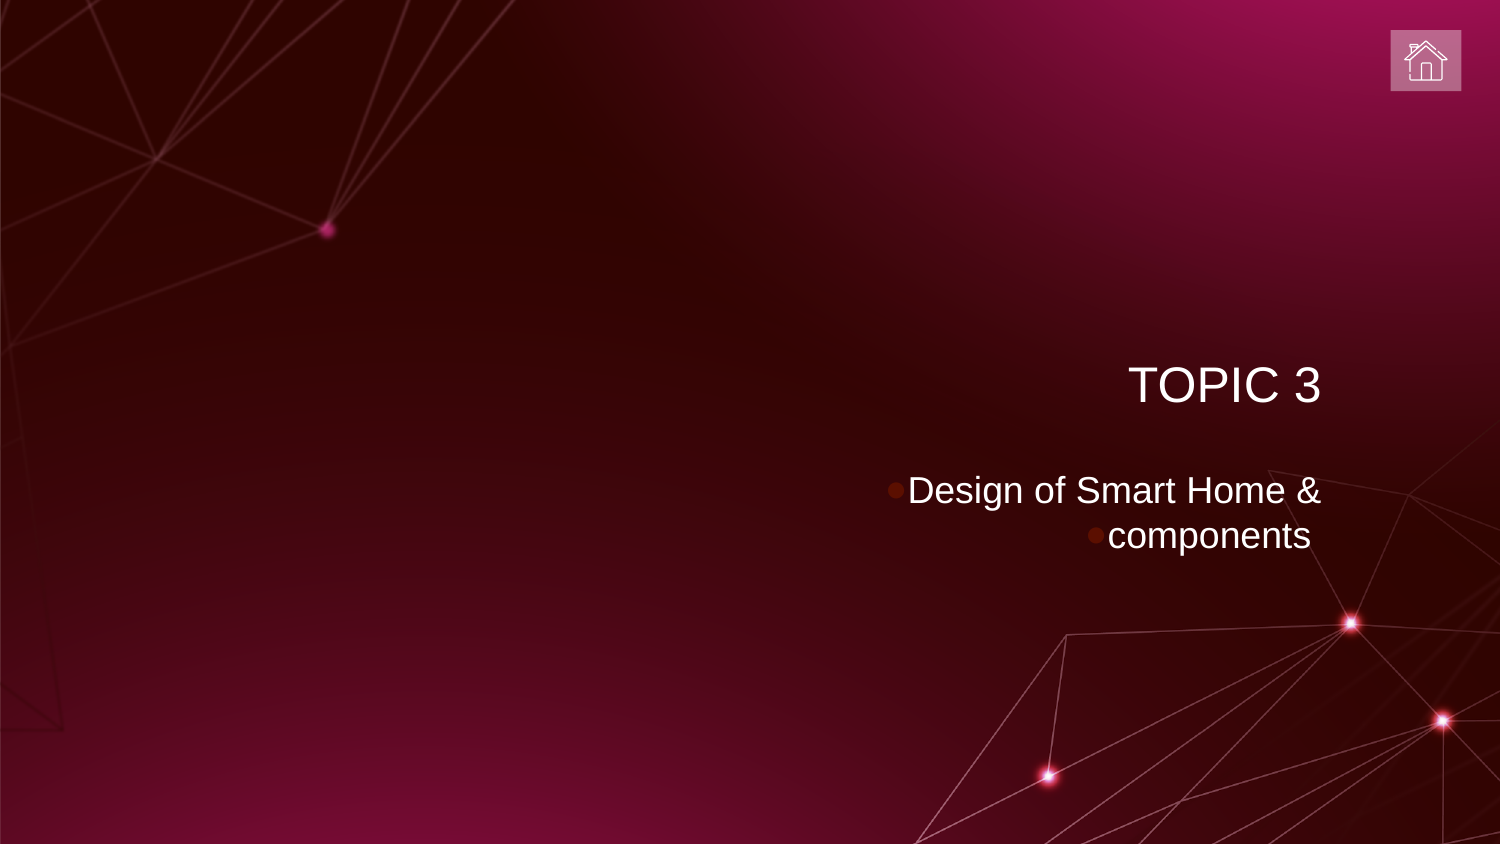

# TOPIC 3
Design of Smart Home &
components